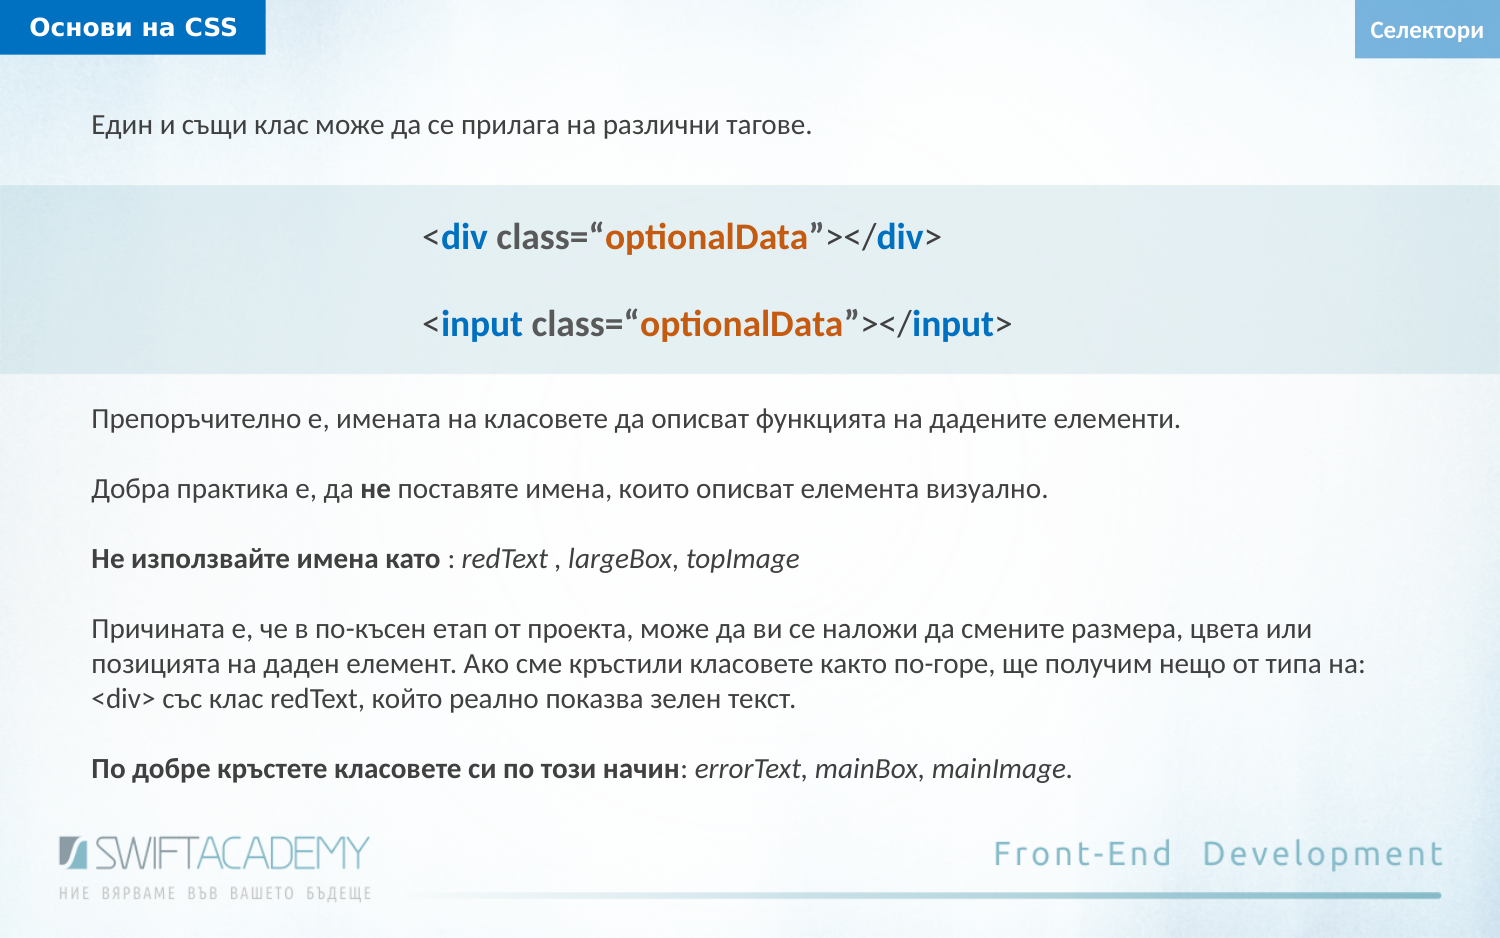

Основи на CSS
Селектори
Един и същи клас може да се прилага на различни тагове.

<div class=“optionalData”></div>
<input class=“optionalData”></input>
Препоръчително е, имената на класовете да описват функцията на дадените елементи.
Добра практика е, да не поставяте имена, които описват елемента визуално.
Не използвайте имена като : redText , largeBox, topImage

Причината е, че в по-късен етап от проекта, може да ви се наложи да смените размера, цвета или позицията на даден елемент. Ако сме кръстили класовете както по-горе, ще получим нещо от типа на: <div> със клас redText, който реално показва зелен текст.

По добре кръстете класовете си по този начин: errorText, mainBox, mainImage.